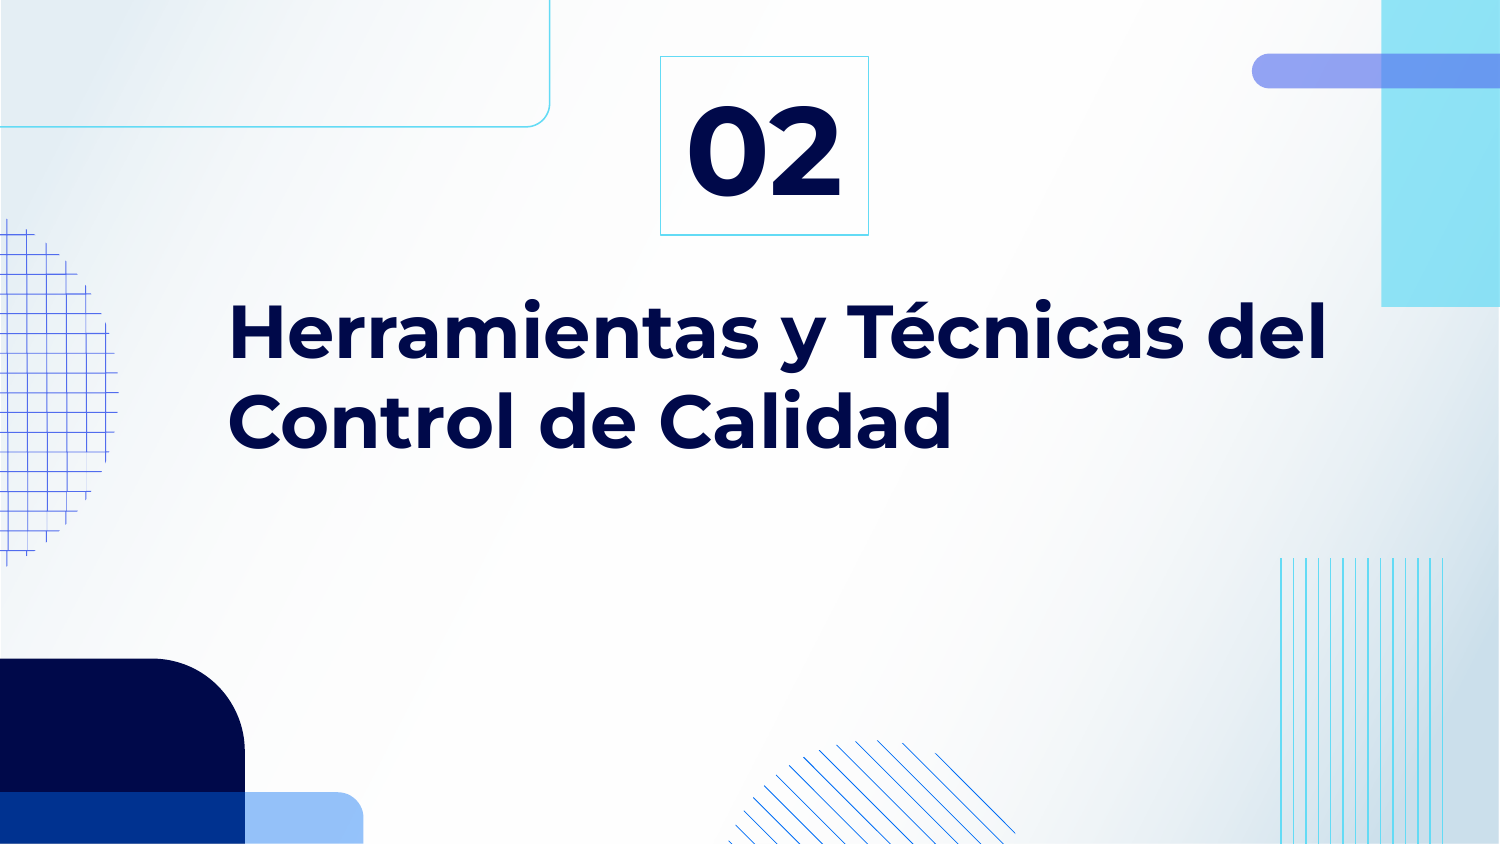

02

# Herramientas y Técnicas del Control de Calidad